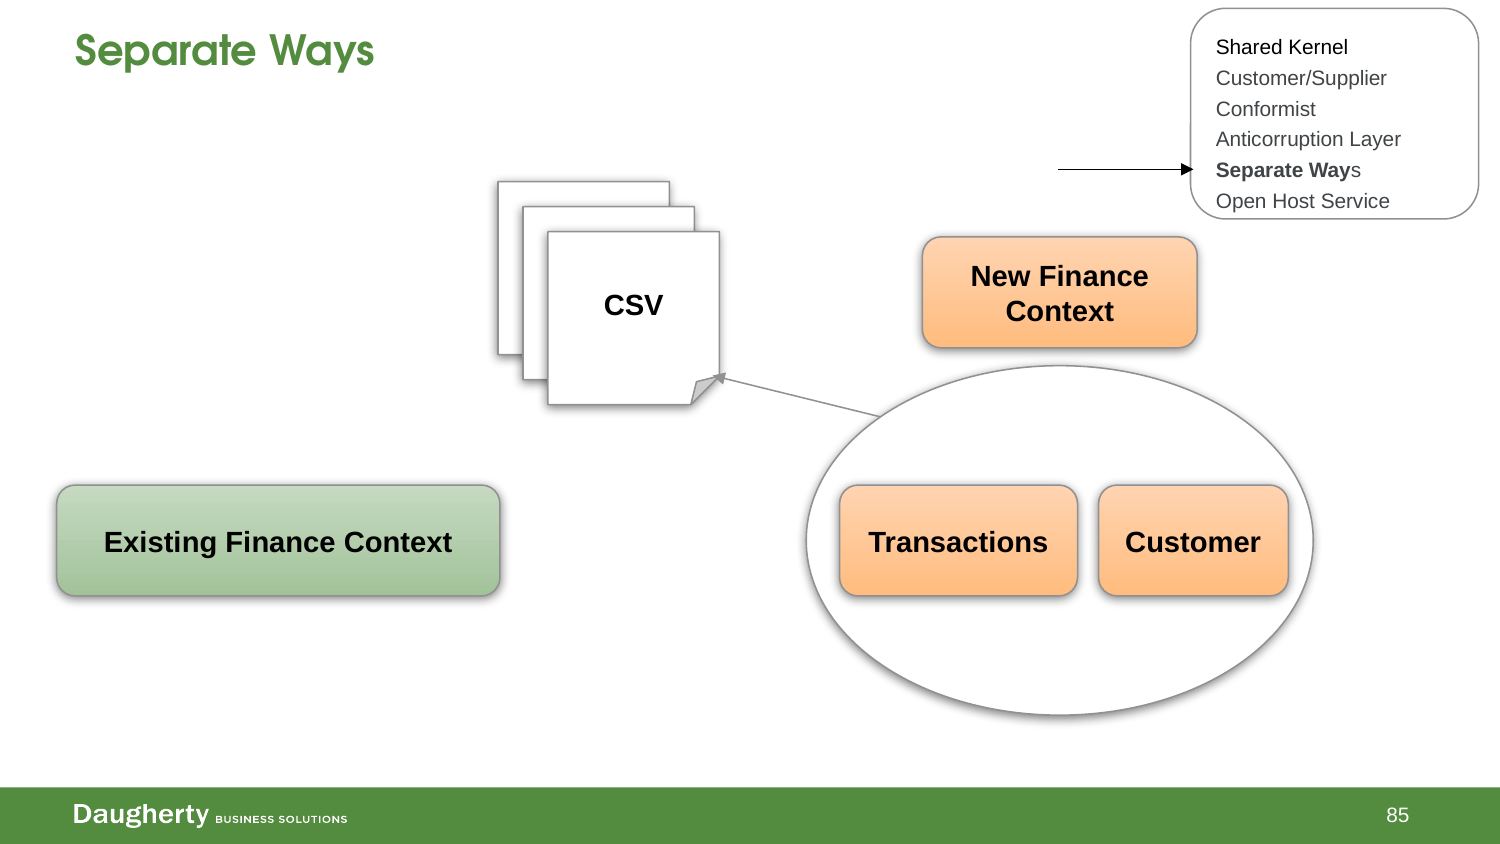

# Separate Ways
Shared Kernel
Customer/Supplier
Conformist
Anticorruption Layer
Separate Ways
Open Host Service

CSV
New Finance Context

Transactions
Existing Finance Context
Customer
85